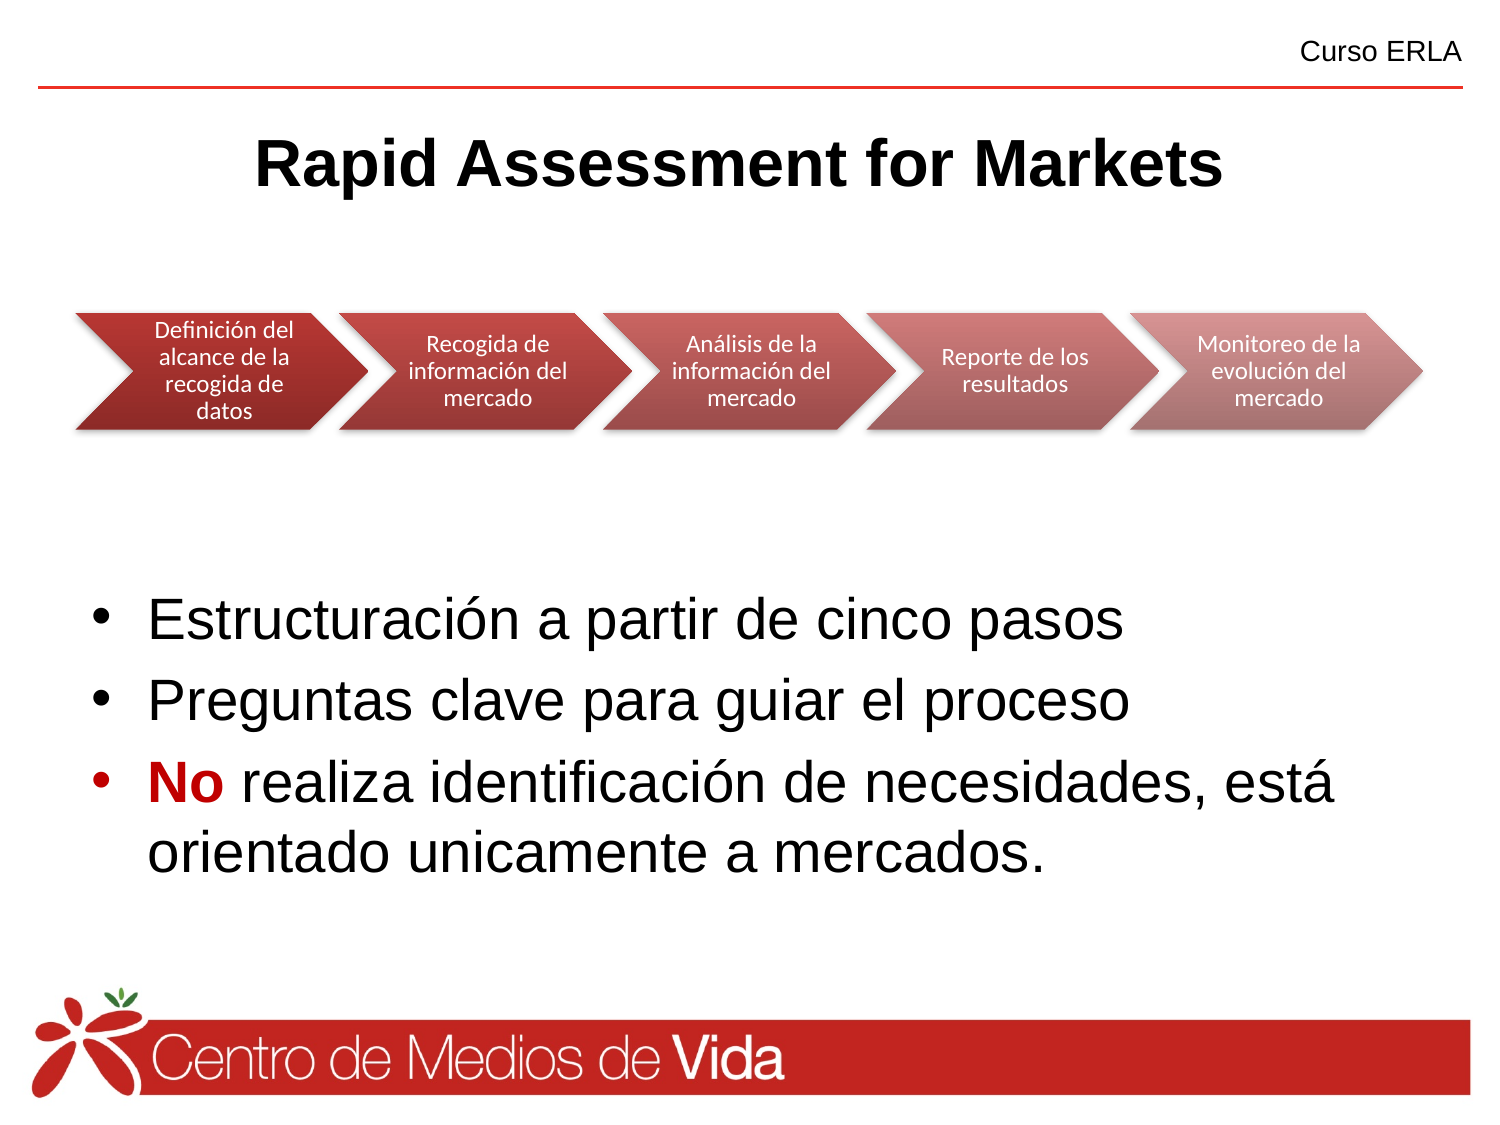

# Rapid Assessment for Markets
Definición del alcance de la recogida de datos
Recogida de información del mercado
Análisis de la información del mercado
Reporte de los resultados
Monitoreo de la evolución del mercado

Estructuración a partir de cinco pasos
Preguntas clave para guiar el proceso
No realiza identificación de necesidades, está orientado unicamente a mercados.